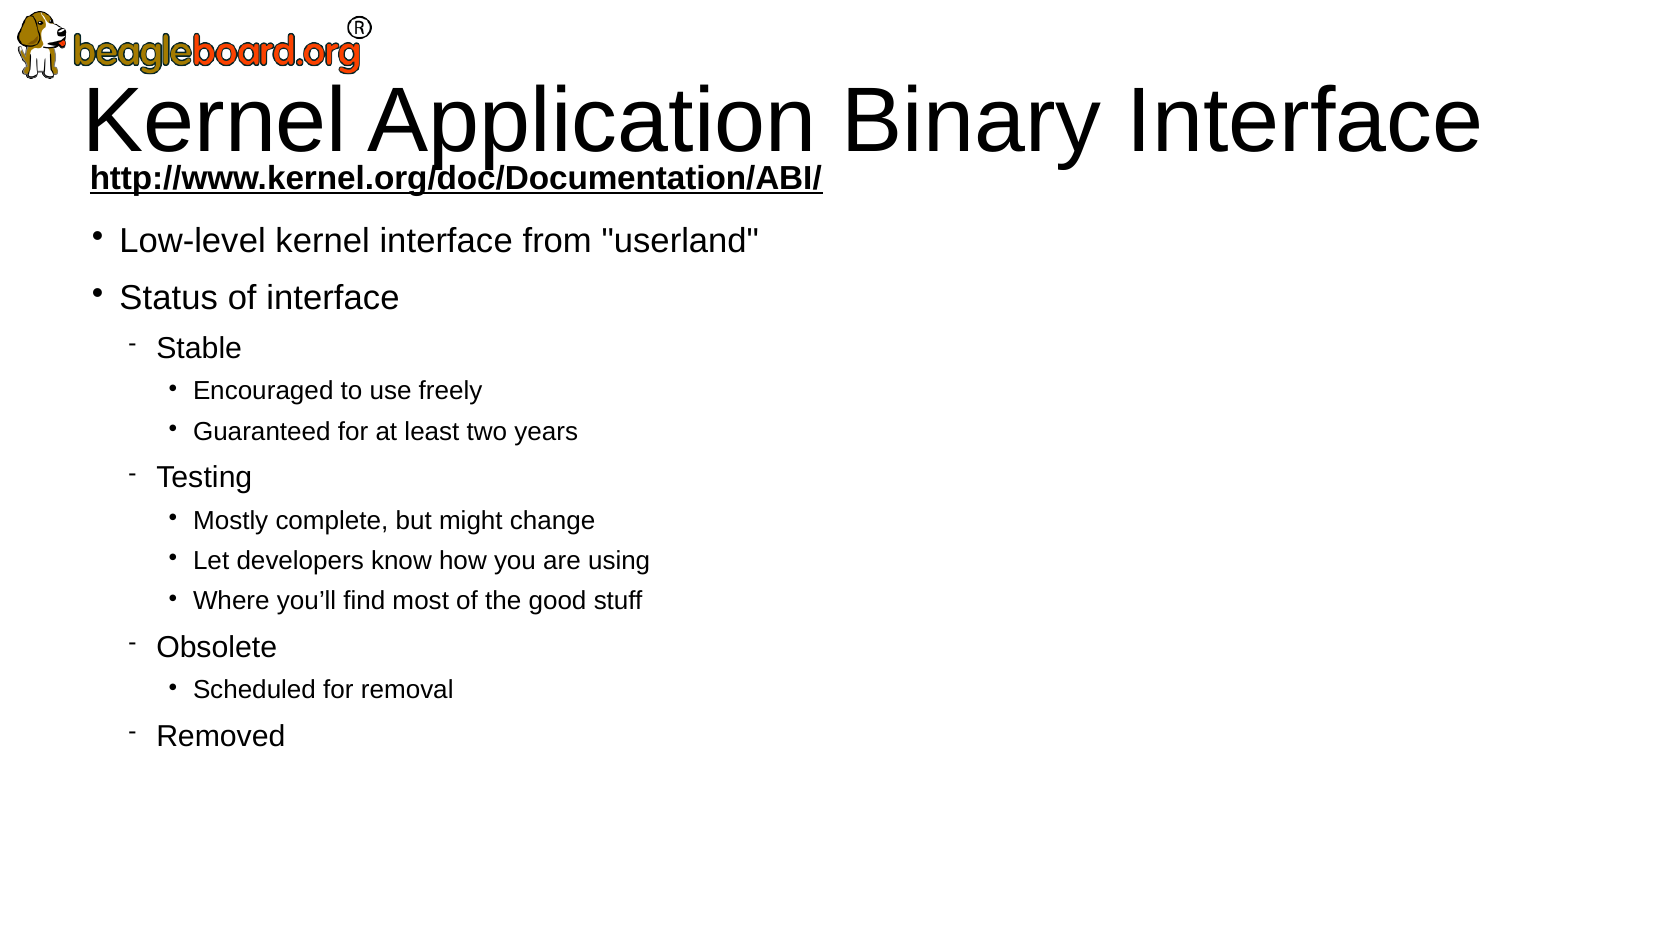

Kernel Application Binary Interface
http://www.kernel.org/doc/Documentation/ABI/

Low-level kernel interface from "userland"
Status of interface
Stable
Encouraged to use freely
Guaranteed for at least two years
Testing
Mostly complete, but might change
Let developers know how you are using
Where you’ll find most of the good stuff
Obsolete
Scheduled for removal
Removed